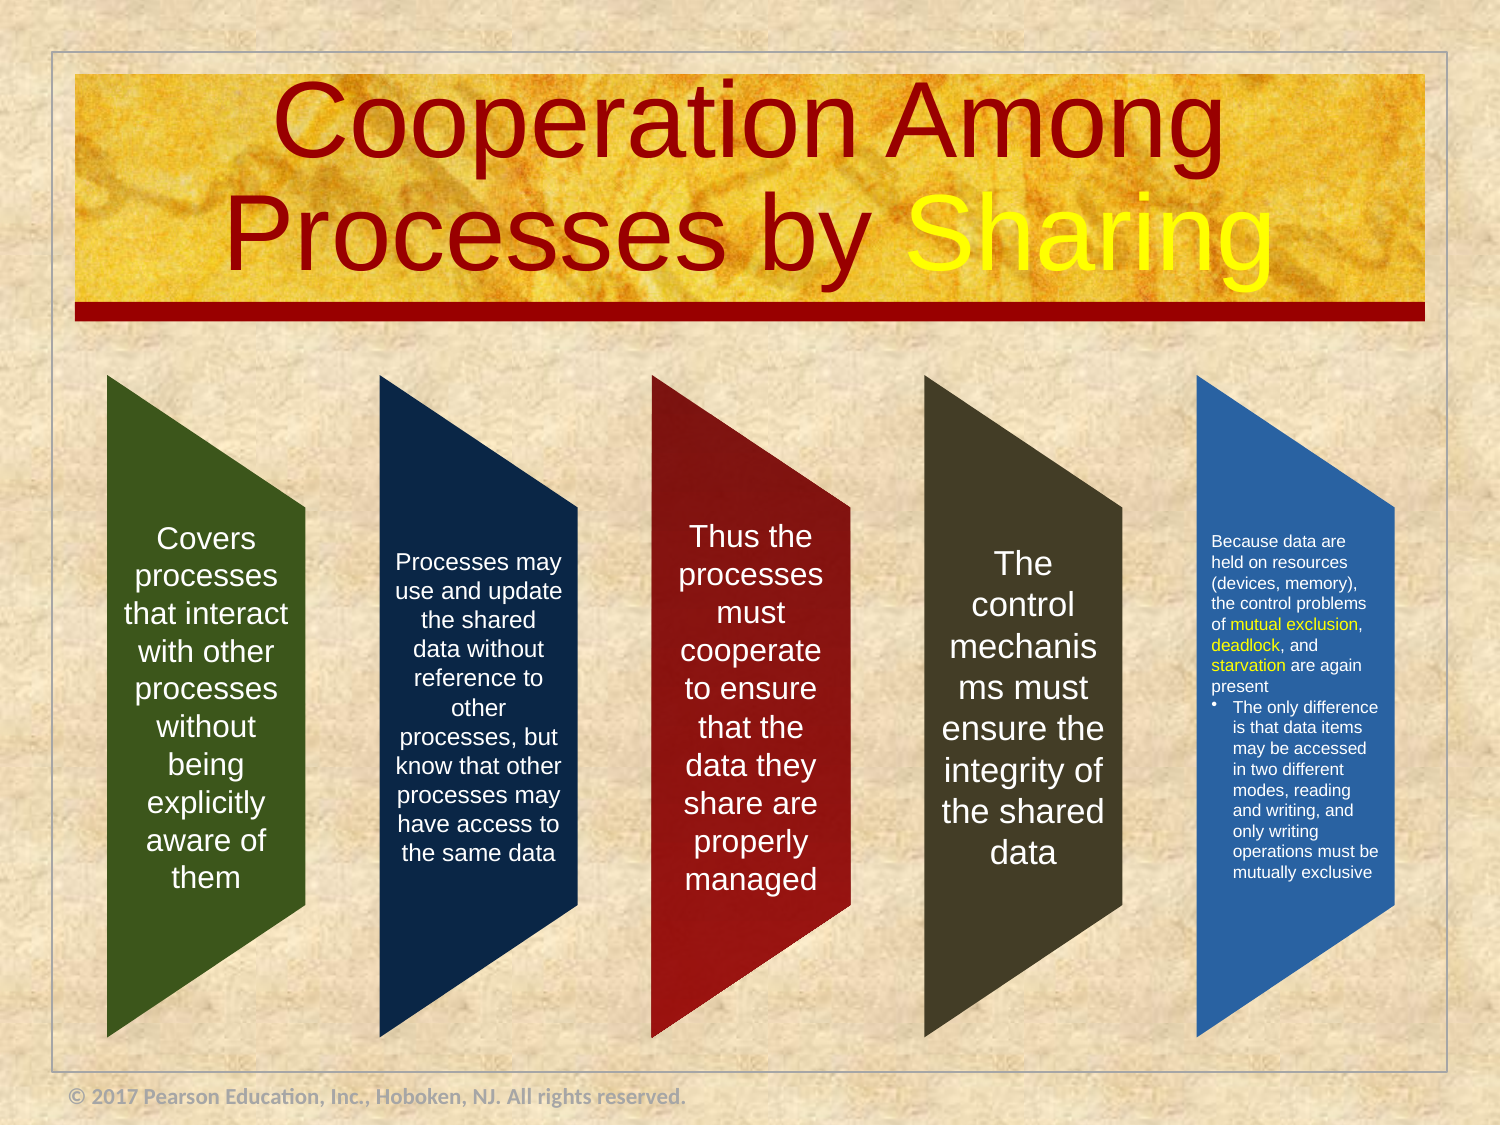

# Cooperation Among Processes by Sharing
Covers processes that interact with other processes without being explicitly aware of them
Processes may use and update the shared data without reference to other processes, but know that other processes may have access to the same data
Thus the processes must cooperate to ensure that the data they share are properly managed
The control mechanisms must ensure the integrity of the shared data
Because data are held on resources (devices, memory), the control problems of mutual exclusion, deadlock, and starvation are again present
The only difference is that data items may be accessed in two different modes, reading and writing, and only writing operations must be mutually exclusive
© 2017 Pearson Education, Inc., Hoboken, NJ. All rights reserved.